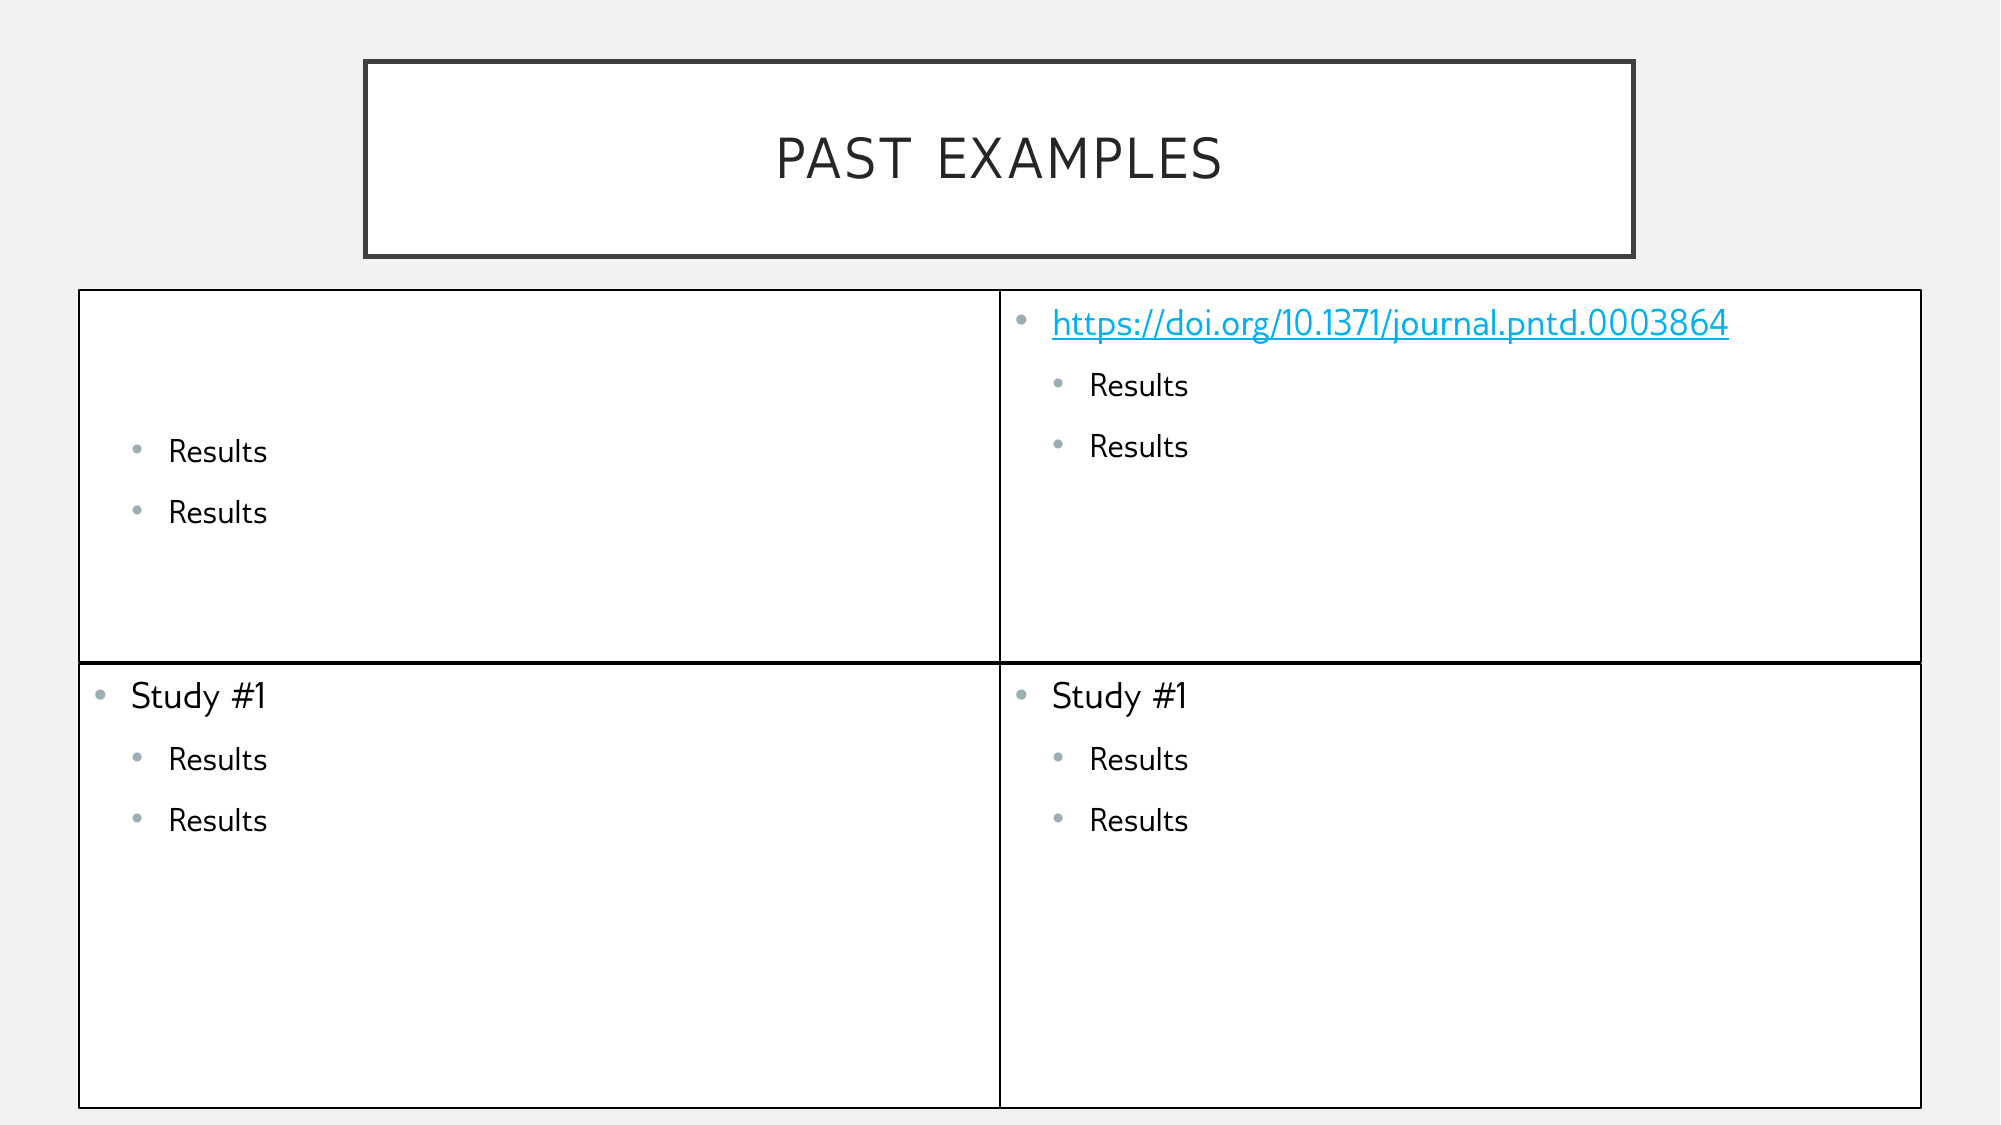

# Past Examples
https://doi.org/10.1371/journal.pntd.0003864
Results
Results

Results
Results
Study #1
Results
Results
Study #1
Results
Results